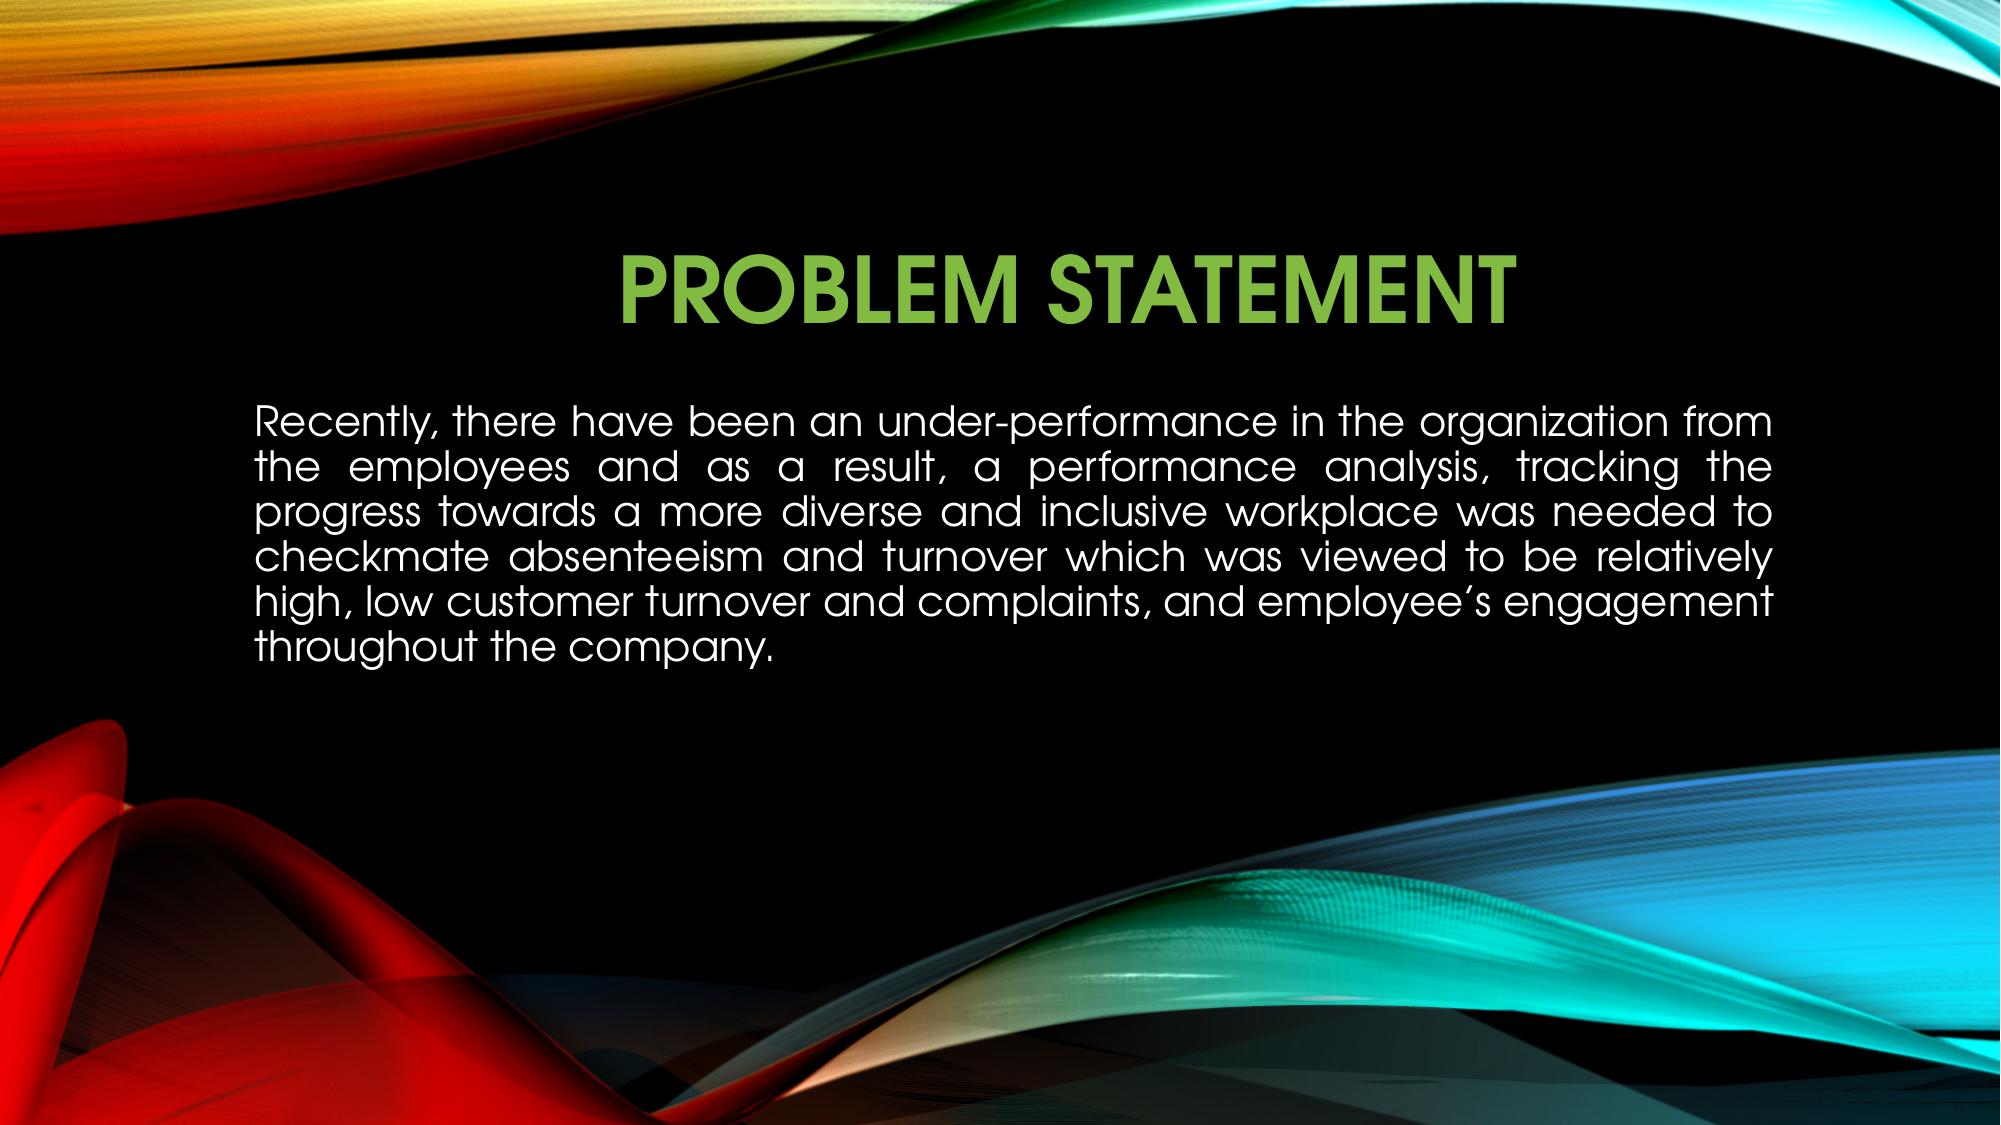

# Problem statement
Recently, there have been an under-performance in the organization from the employees and as a result, a performance analysis, tracking the progress towards a more diverse and inclusive workplace was needed to checkmate absenteeism and turnover which was viewed to be relatively high, low customer turnover and complaints, and employee’s engagement throughout the company.